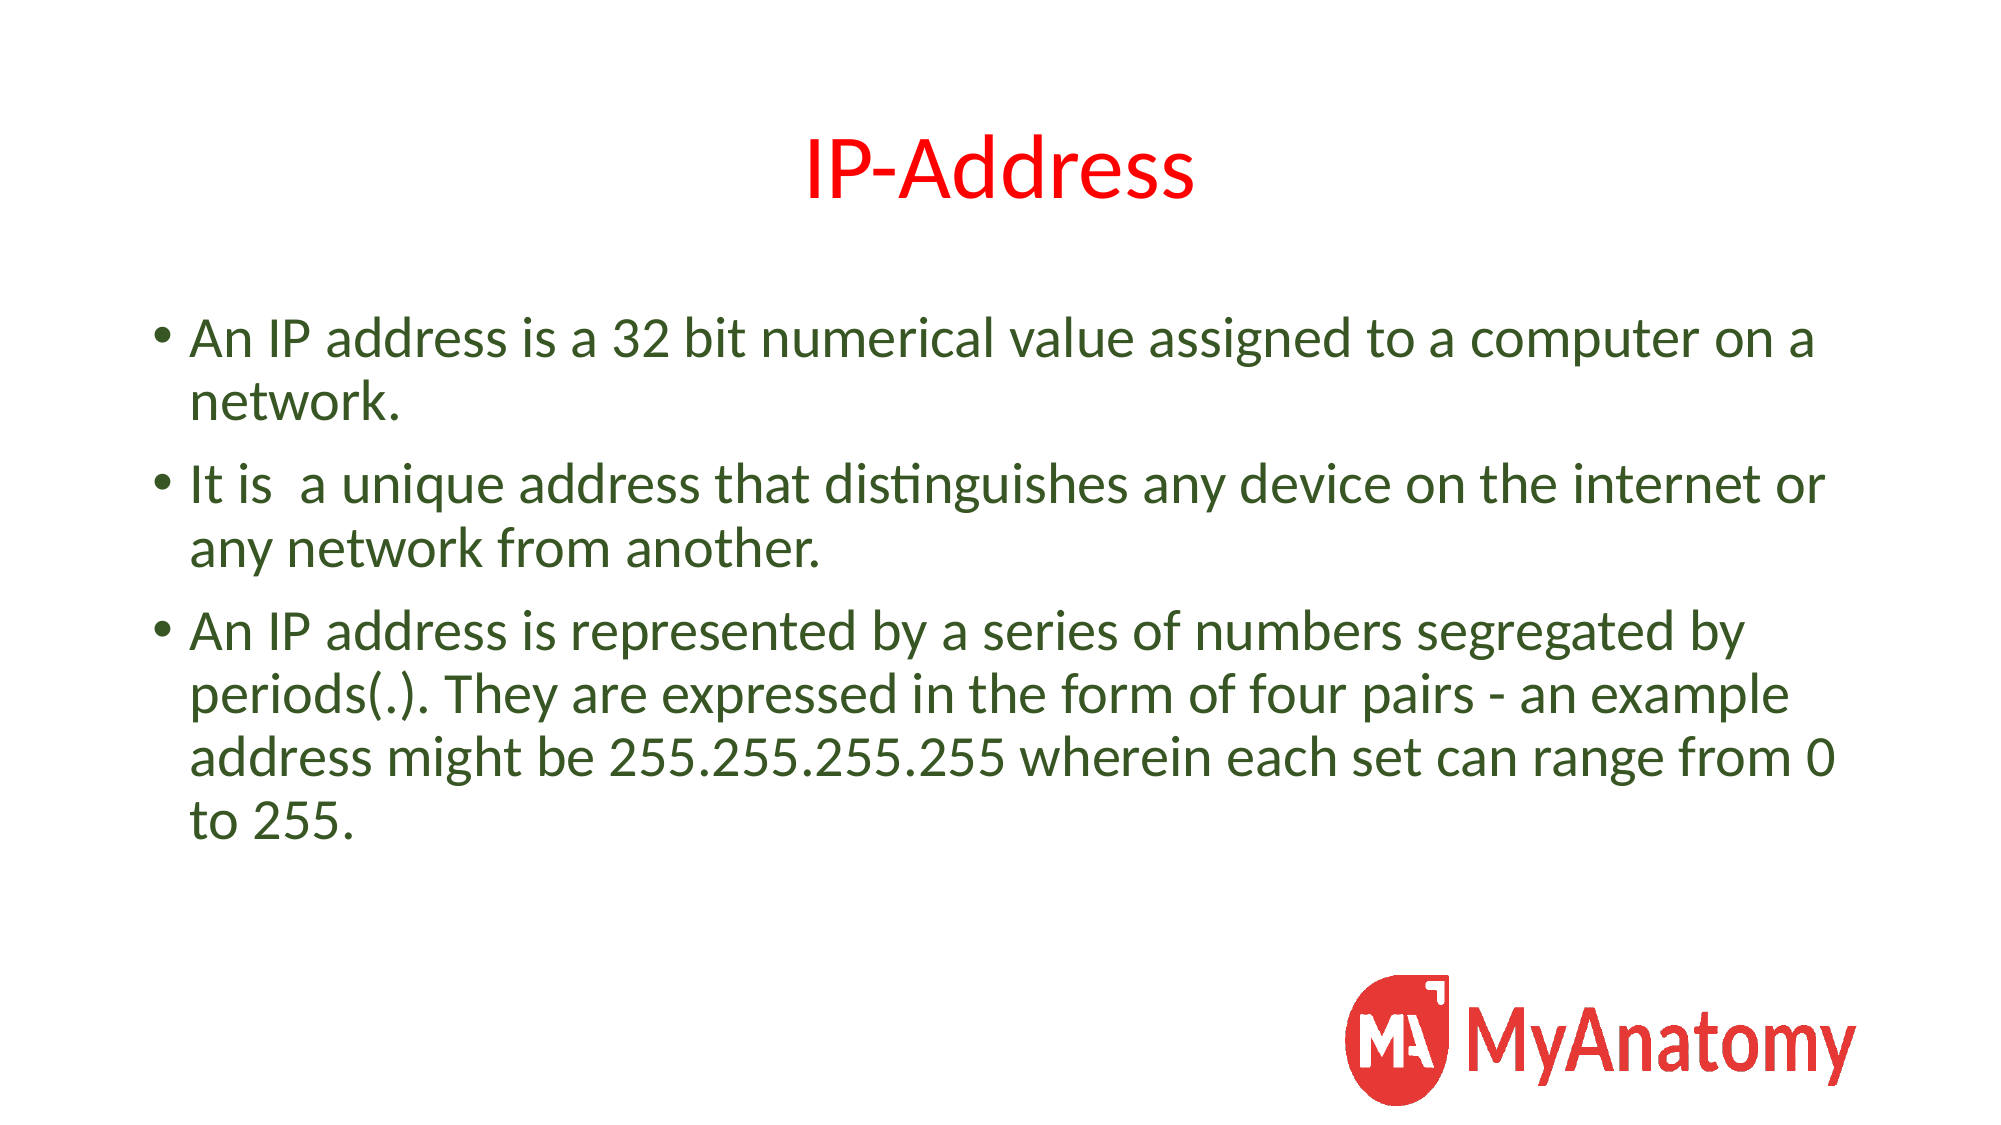

# IP-Address
An IP address is a 32 bit numerical value assigned to a computer on a network.
It is  a unique address that distinguishes any device on the internet or any network from another.
An IP address is represented by a series of numbers segregated by periods(.). They are expressed in the form of four pairs - an example address might be 255.255.255.255 wherein each set can range from 0 to 255.